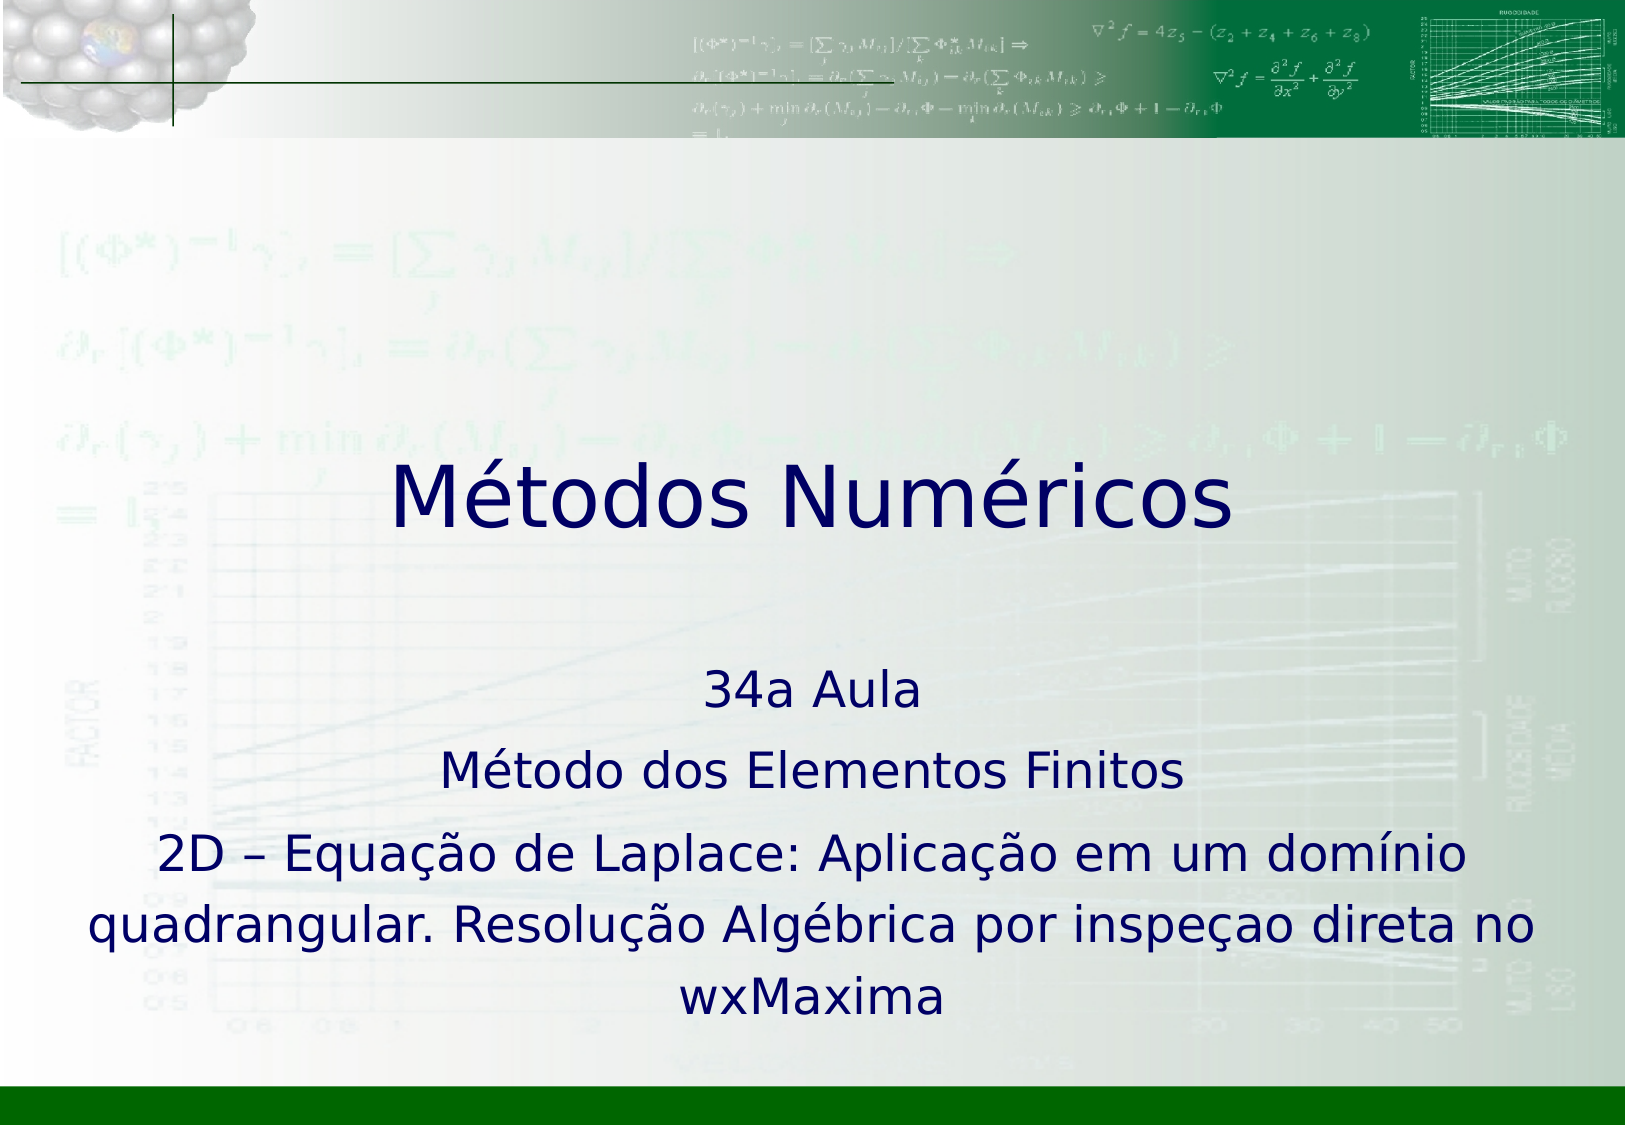

# Métodos Numéricos
34a Aula
Método dos Elementos Finitos
2D – Equação de Laplace: Aplicação em um domínio quadrangular. Resolução Algébrica por inspeçao direta no wxMaxima